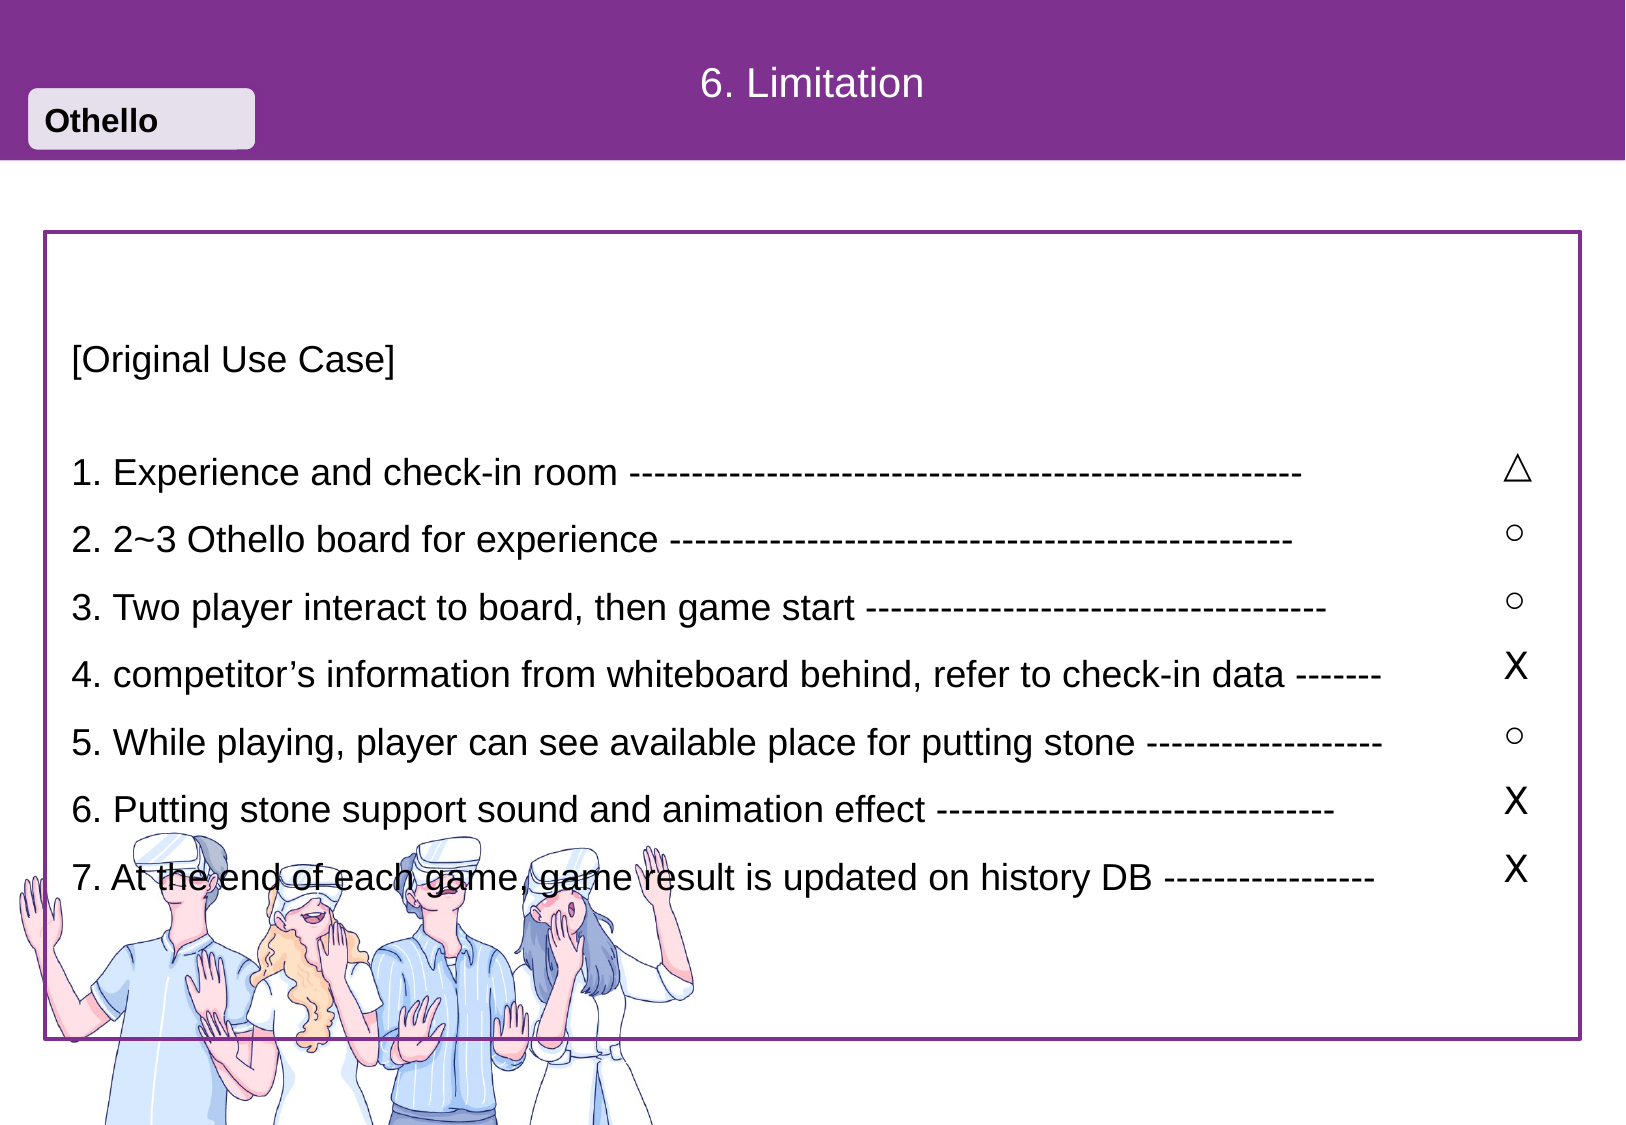

6. Limitation
Othello

[Original Use Case]

1. Experience and check-in room ------------------------------------------------------
2. 2~3 Othello board for experience --------------------------------------------------
3. Two player interact to board, then game start -------------------------------------
4. competitor’s information from whiteboard behind, refer to check-in data -------
5. While playing, player can see available place for putting stone -------------------
6. Putting stone support sound and animation effect --------------------------------
7. At the end of each game, game result is updated on history DB -----------------

△
○
○
Ⅹ
○
Ⅹ
Ⅹ